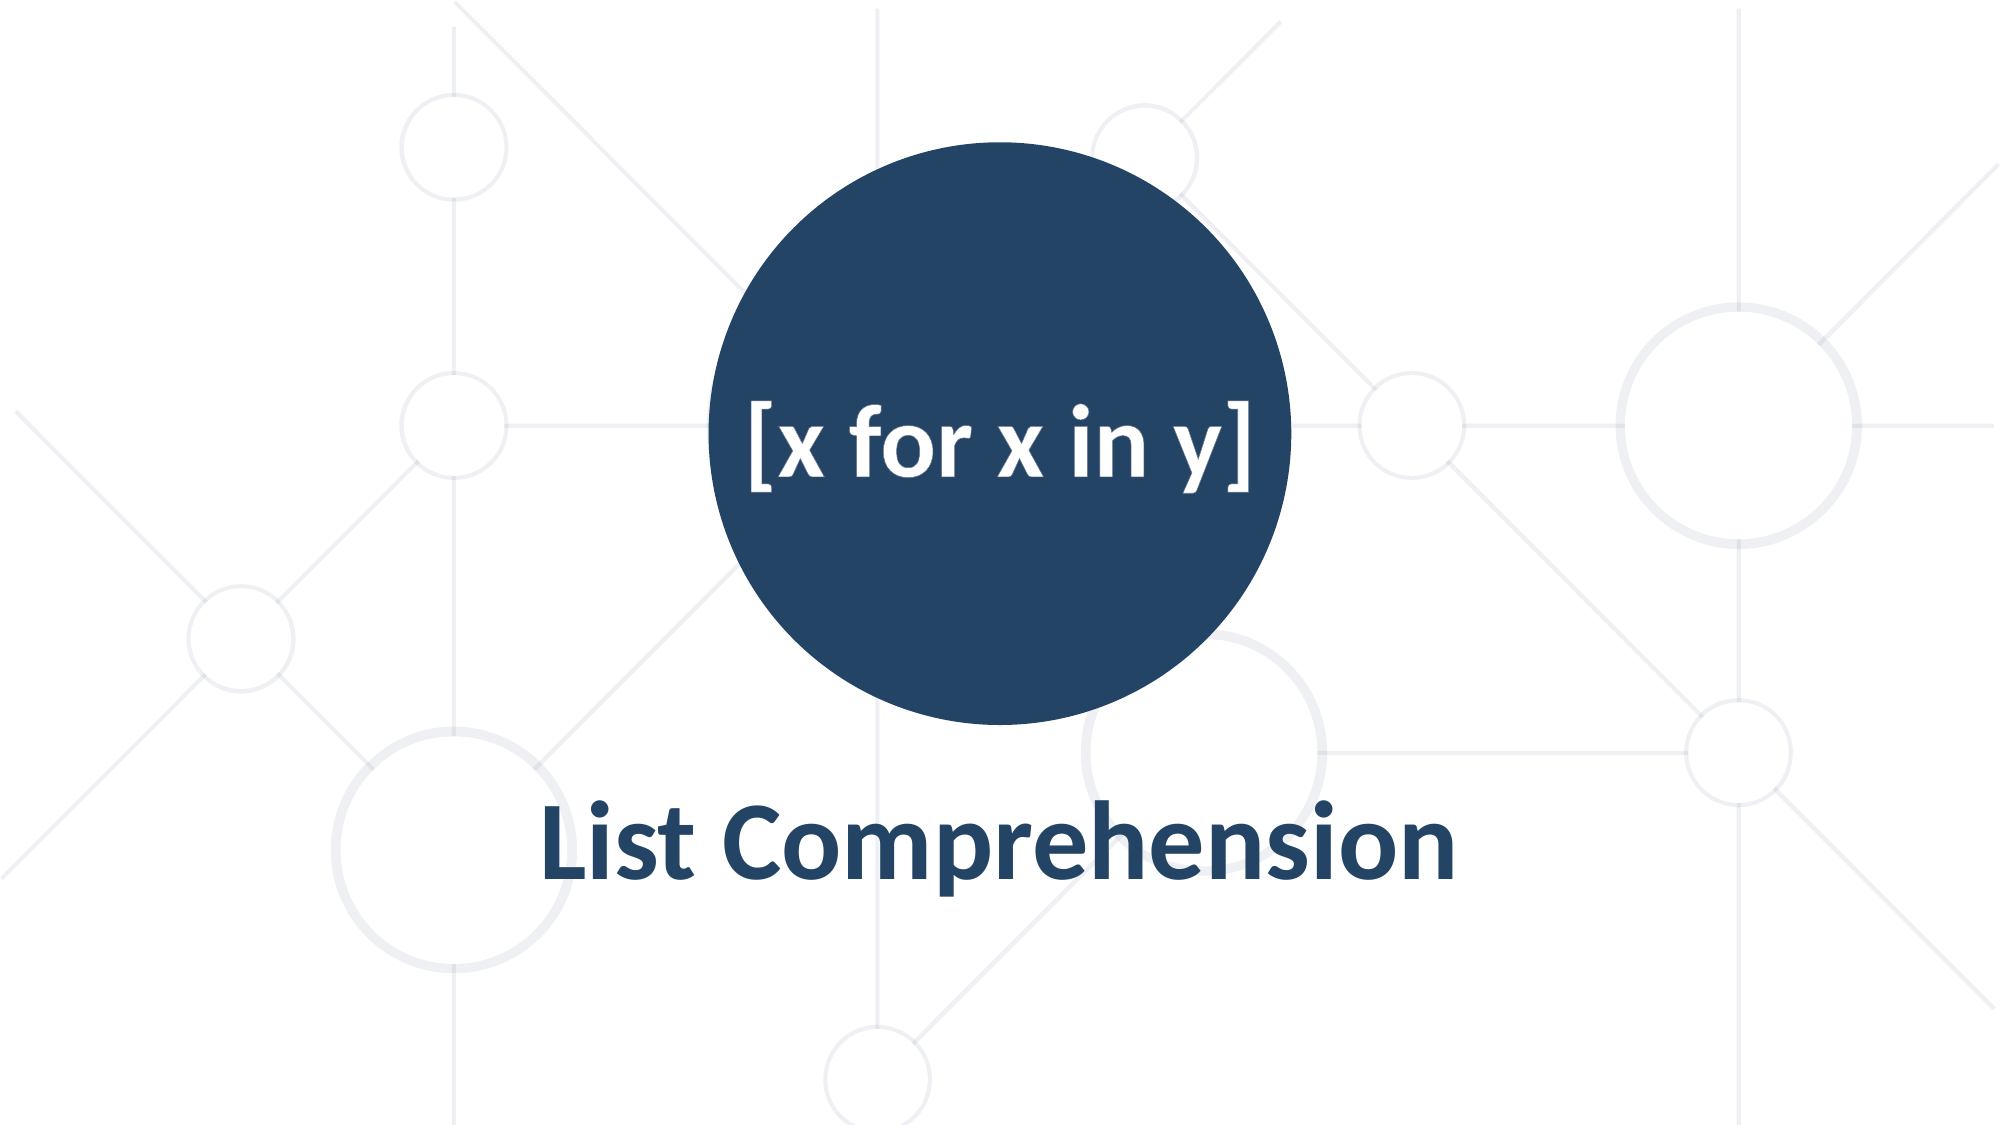

[x for x in y]
List Comprehension